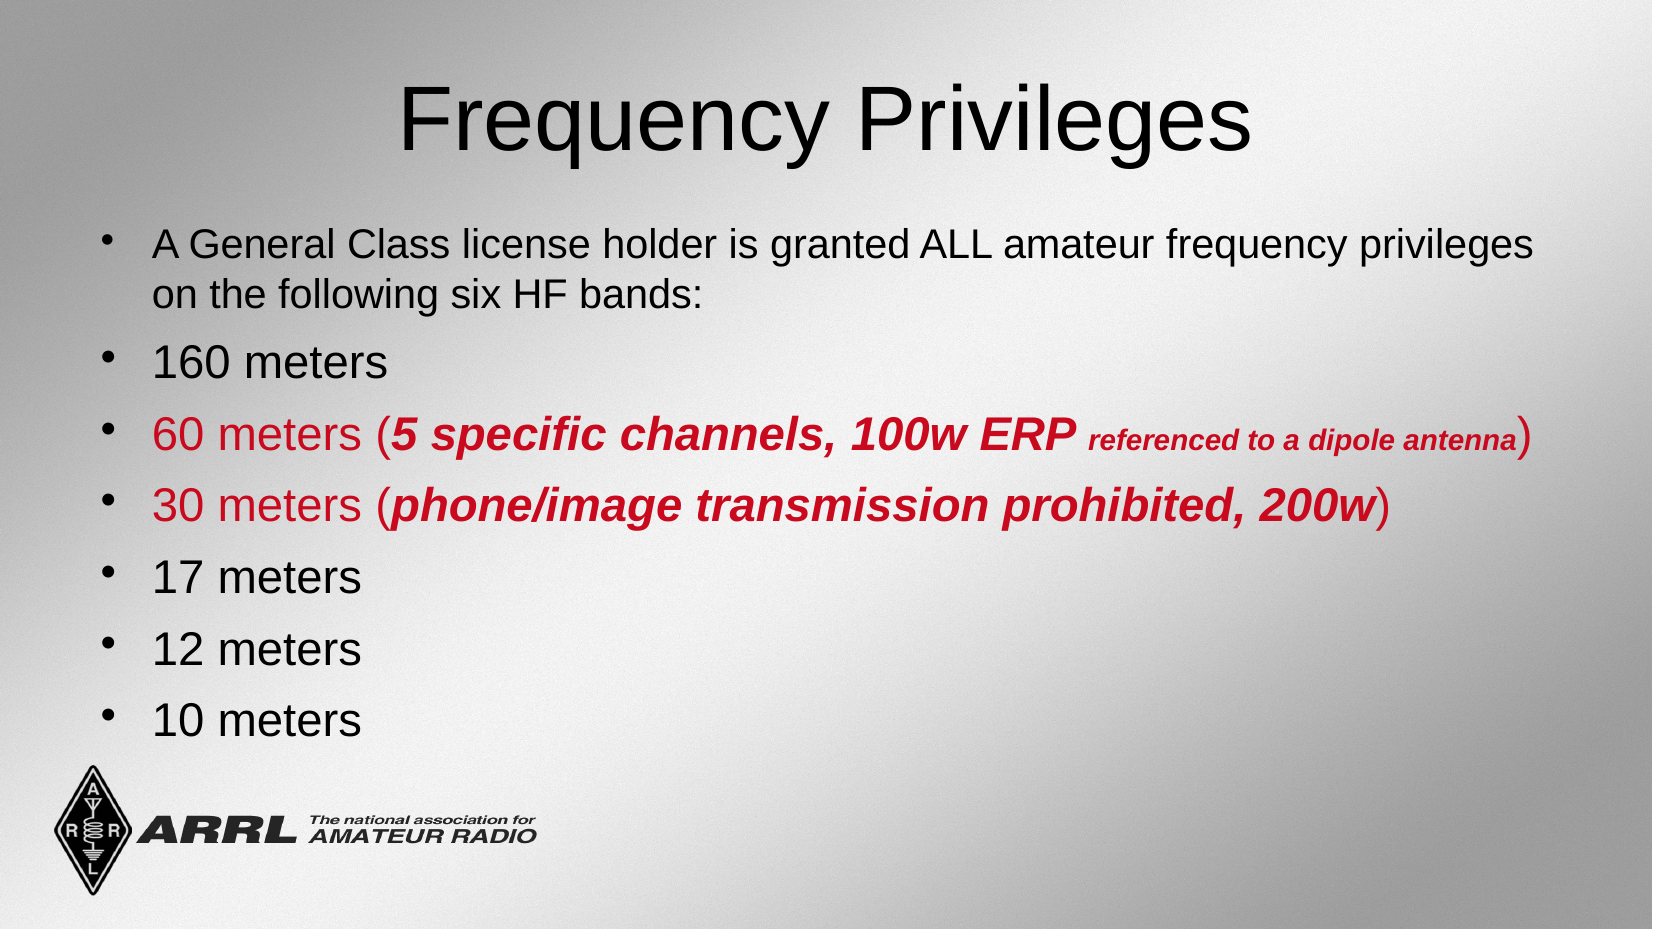

Frequency Privileges

A General Class license holder is granted ALL amateur frequency privileges on the following six HF bands:
160 meters
60 meters (5 specific channels, 100w ERP referenced to a dipole antenna)
30 meters (phone/image transmission prohibited, 200w)
17 meters
12 meters
10 meters